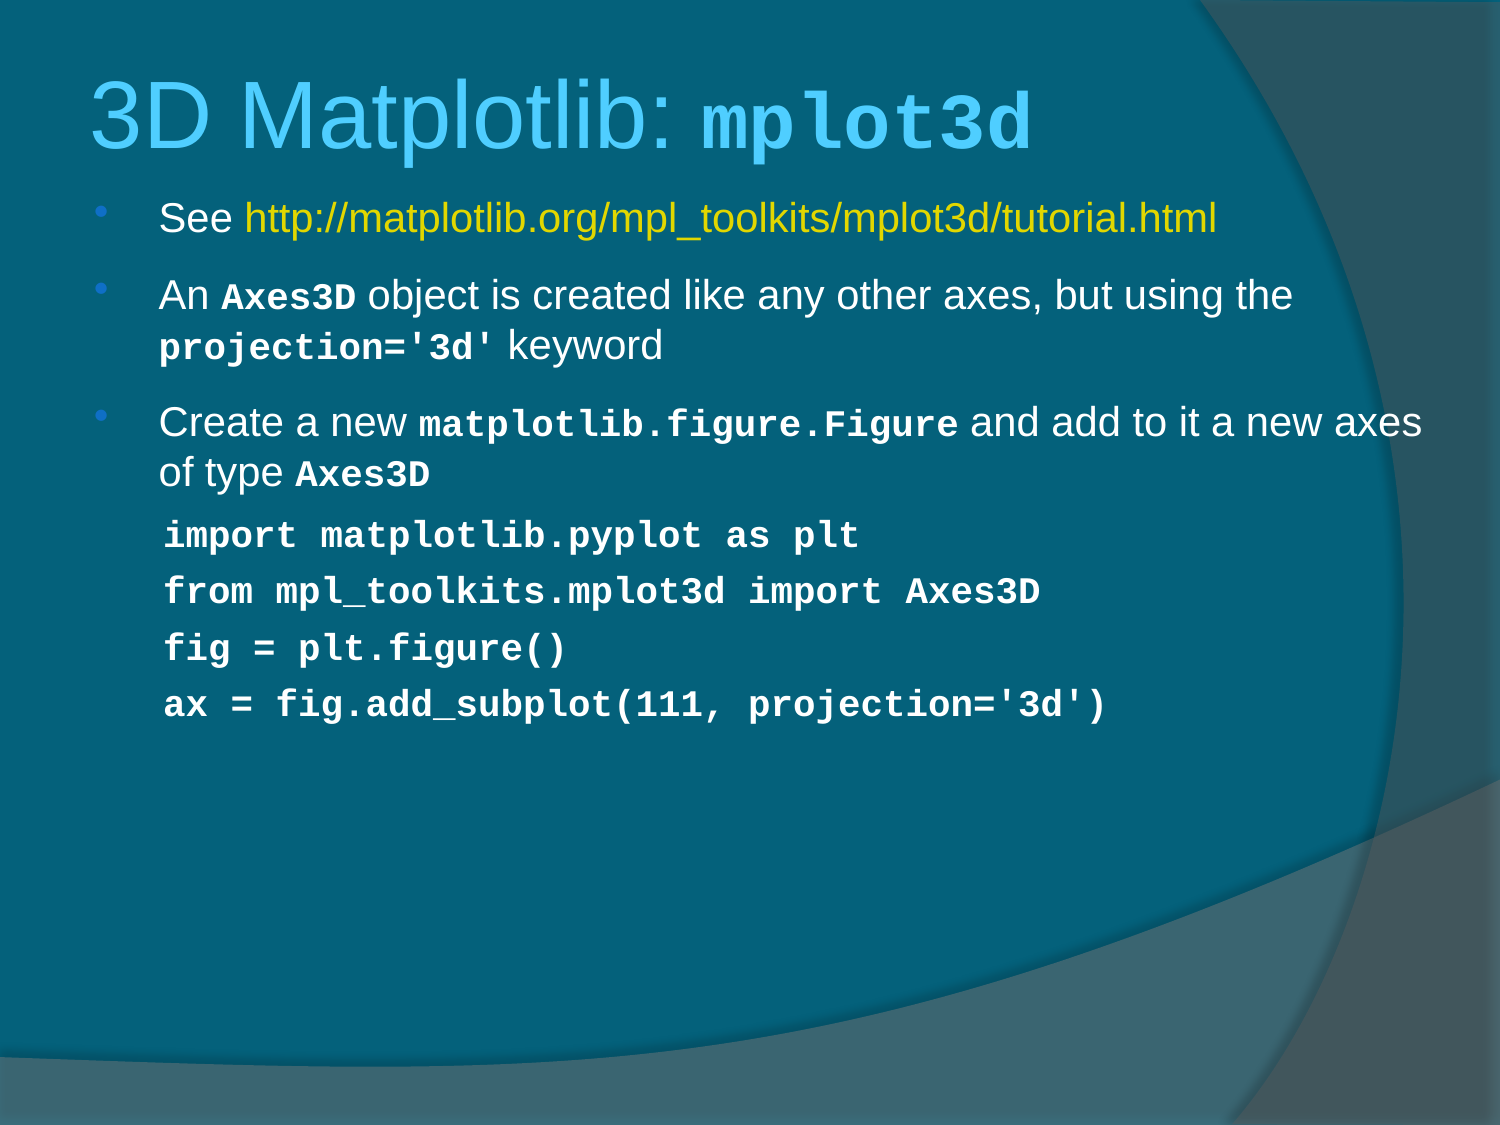

3D Matplotlib: mplot3d
See http://matplotlib.org/mpl_toolkits/mplot3d/tutorial.html
An Axes3D object is created like any other axes, but using the projection='3d' keyword
Create a new matplotlib.figure.Figure and add to it a new axes of type Axes3D
import matplotlib.pyplot as plt
from mpl_toolkits.mplot3d import Axes3D
fig = plt.figure()
ax = fig.add_subplot(111, projection='3d')